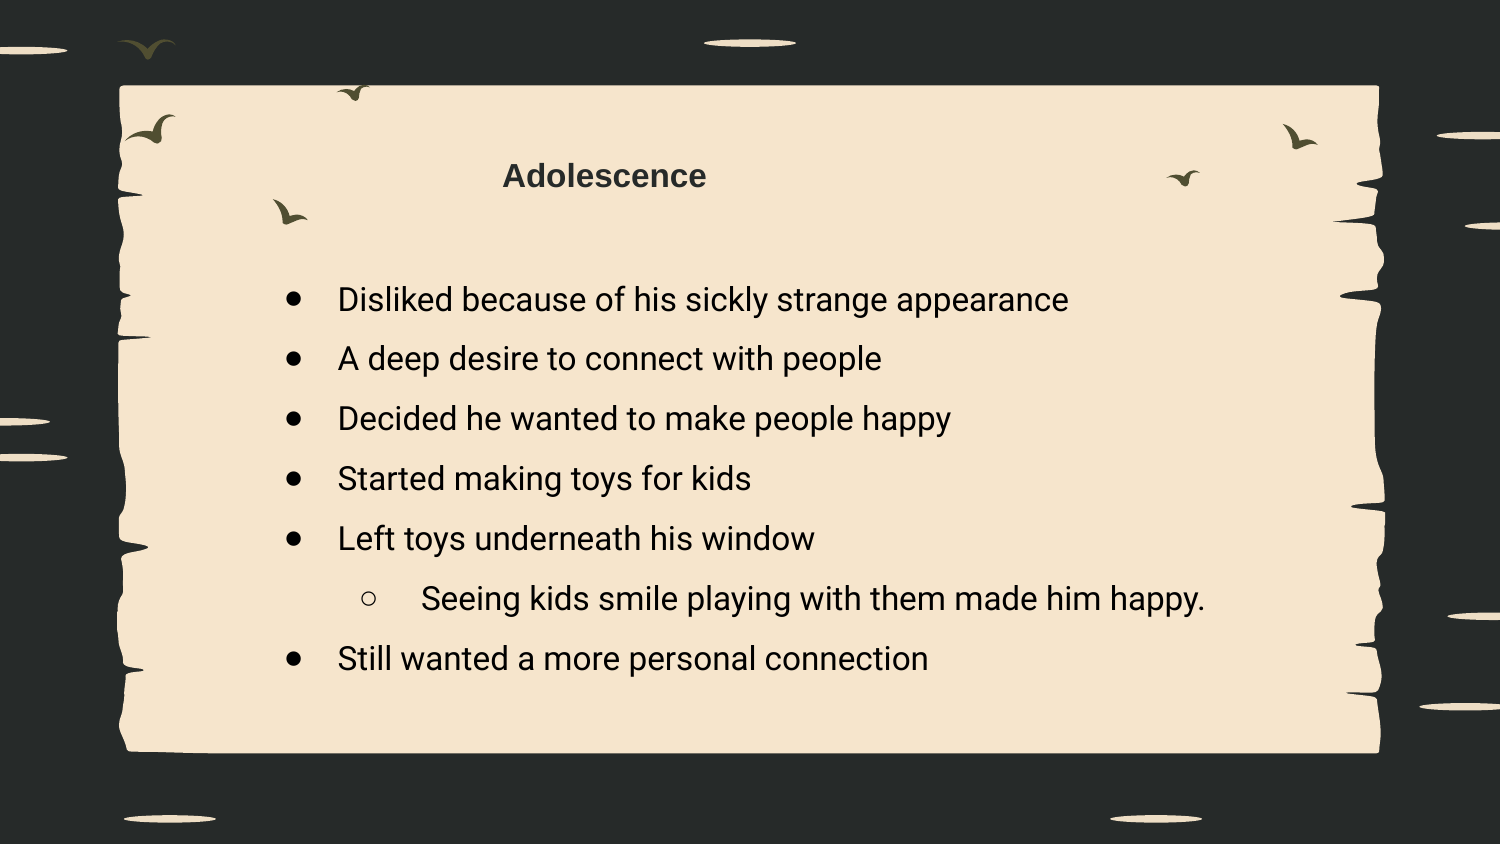

# Adolescence
Disliked because of his sickly strange appearance
A deep desire to connect with people
Decided he wanted to make people happy
Started making toys for kids
Left toys underneath his window
 Seeing kids smile playing with them made him happy.
Still wanted a more personal connection